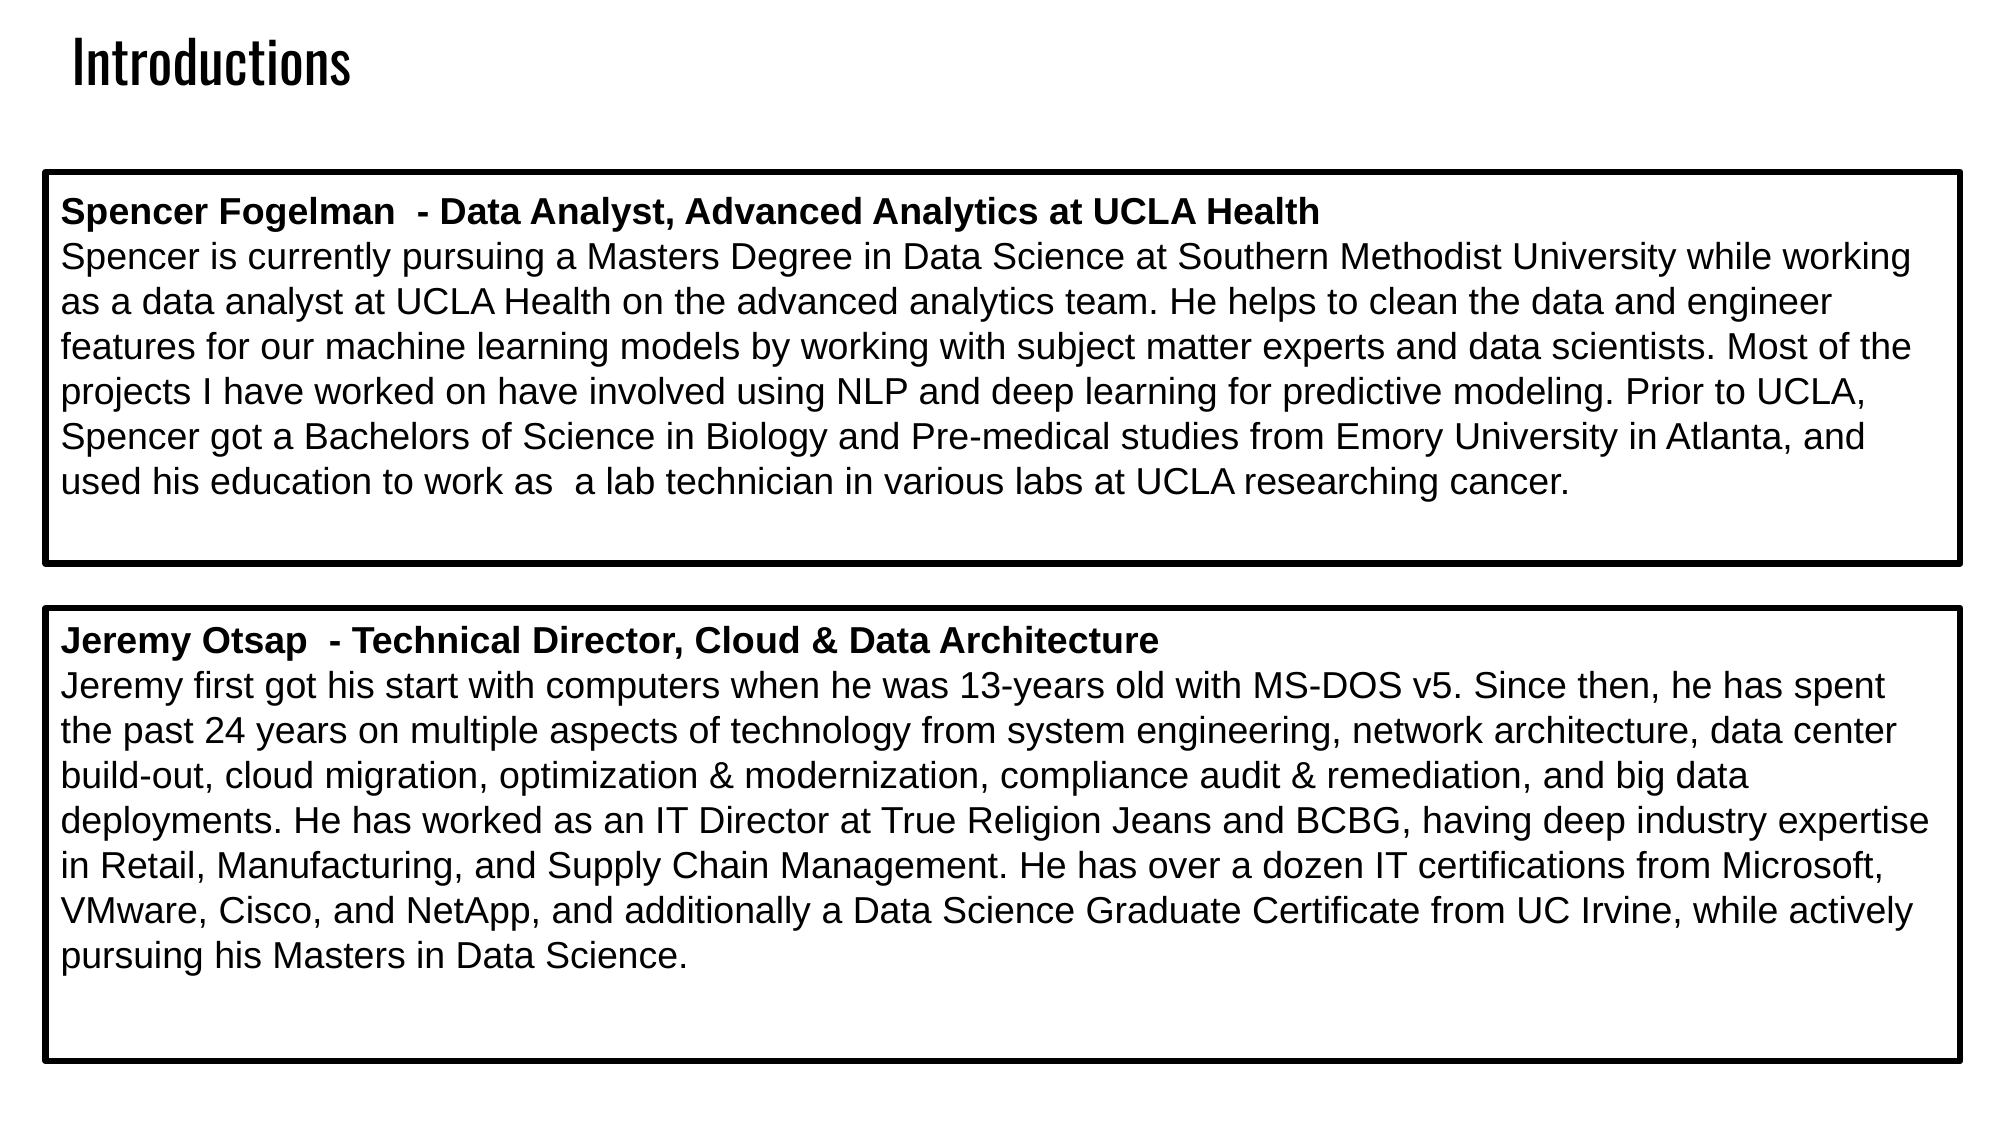

Introductions
Spencer Fogelman  - Data Analyst, Advanced Analytics at UCLA Health
Spencer is currently pursuing a Masters Degree in Data Science at Southern Methodist University while working as a data analyst at UCLA Health on the advanced analytics team. He helps to clean the data and engineer features for our machine learning models by working with subject matter experts and data scientists. Most of the projects I have worked on have involved using NLP and deep learning for predictive modeling. Prior to UCLA, Spencer got a Bachelors of Science in Biology and Pre-medical studies from Emory University in Atlanta, and used his education to work as  a lab technician in various labs at UCLA researching cancer.
Jeremy Otsap  - Technical Director, Cloud & Data Architecture
Jeremy first got his start with computers when he was 13-years old with MS-DOS v5. Since then, he has spent the past 24 years on multiple aspects of technology from system engineering, network architecture, data center build-out, cloud migration, optimization & modernization, compliance audit & remediation, and big data deployments. He has worked as an IT Director at True Religion Jeans and BCBG, having deep industry expertise in Retail, Manufacturing, and Supply Chain Management. He has over a dozen IT certifications from Microsoft, VMware, Cisco, and NetApp, and additionally a Data Science Graduate Certificate from UC Irvine, while actively pursuing his Masters in Data Science.